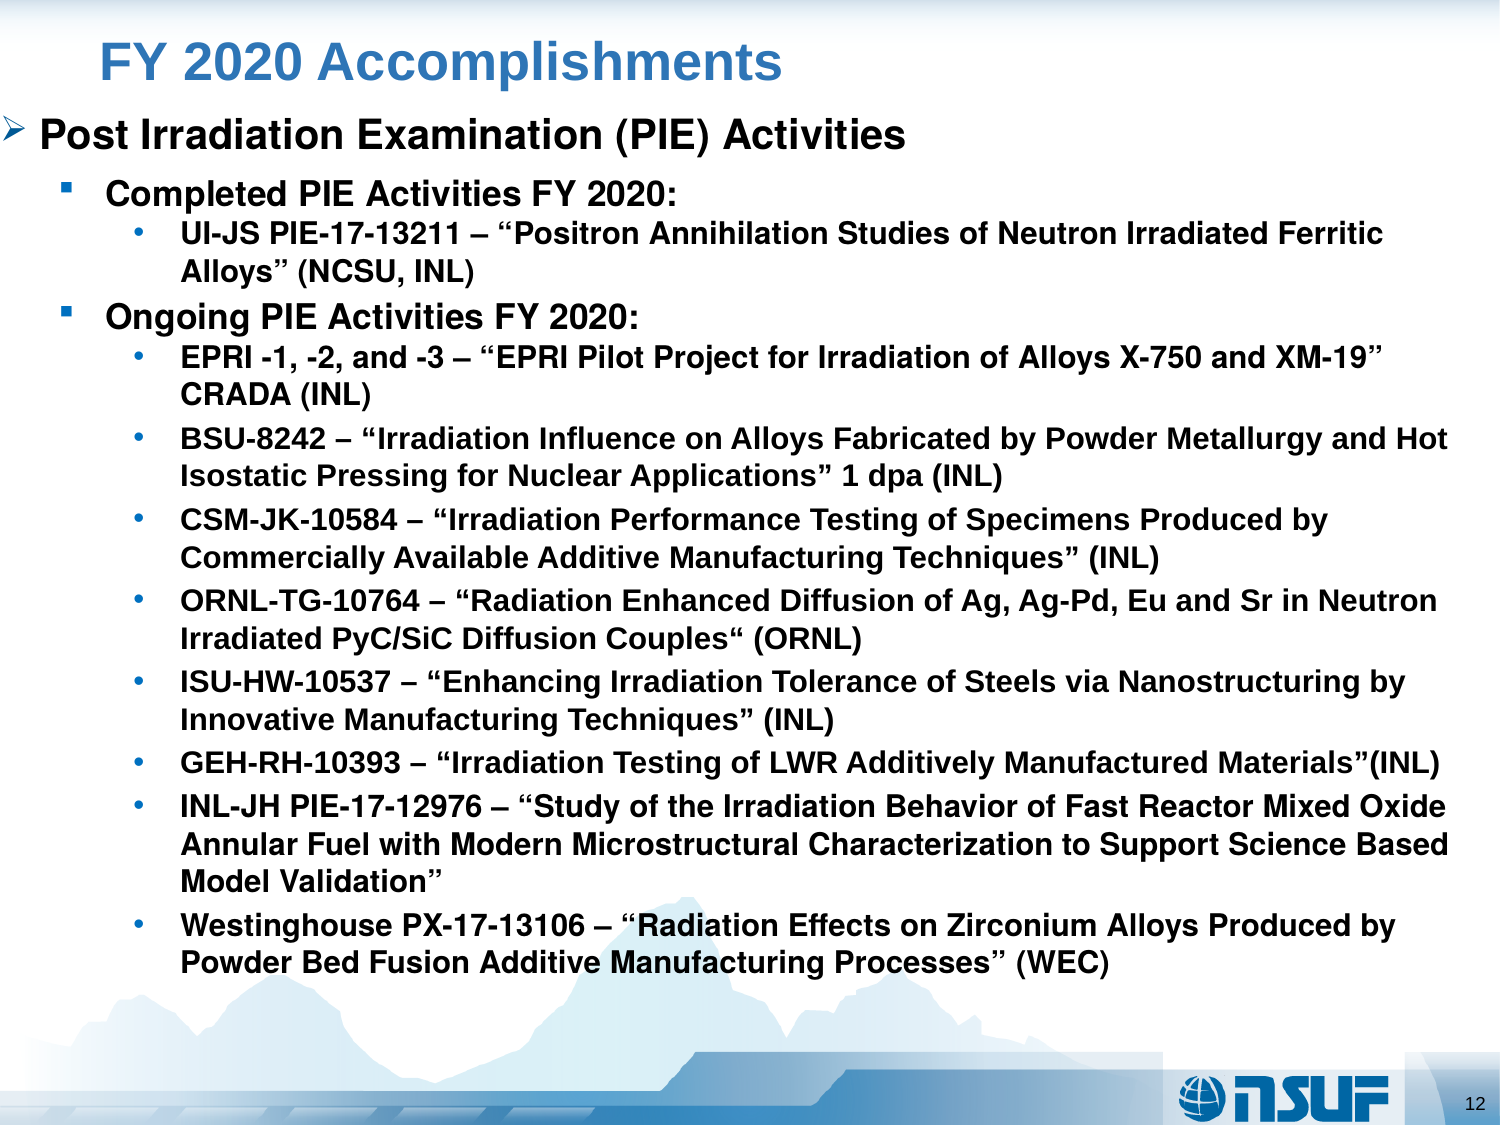

# FY 2020 Accomplishments
 Post Irradiation Examination (PIE) Activities
Completed PIE Activities FY 2020:
UI-JS PIE-17-13211 – “Positron Annihilation Studies of Neutron Irradiated Ferritic Alloys” (NCSU, INL)
Ongoing PIE Activities FY 2020:
EPRI -1, -2, and -3 – “EPRI Pilot Project for Irradiation of Alloys X-750 and XM-19” CRADA (INL)
BSU-8242 – “Irradiation Influence on Alloys Fabricated by Powder Metallurgy and Hot Isostatic Pressing for Nuclear Applications” 1 dpa (INL)
CSM-JK-10584 – “Irradiation Performance Testing of Specimens Produced by Commercially Available Additive Manufacturing Techniques” (INL)
ORNL-TG-10764 – “Radiation Enhanced Diffusion of Ag, Ag-Pd, Eu and Sr in Neutron Irradiated PyC/SiC Diffusion Couples“ (ORNL)
ISU-HW-10537 – “Enhancing Irradiation Tolerance of Steels via Nanostructuring by Innovative Manufacturing Techniques” (INL)
GEH-RH-10393 – “Irradiation Testing of LWR Additively Manufactured Materials”(INL)
INL-JH PIE-17-12976 – “Study of the Irradiation Behavior of Fast Reactor Mixed Oxide Annular Fuel with Modern Microstructural Characterization to Support Science Based Model Validation”
Westinghouse PX-17-13106 – “Radiation Effects on Zirconium Alloys Produced by Powder Bed Fusion Additive Manufacturing Processes” (WEC)

12